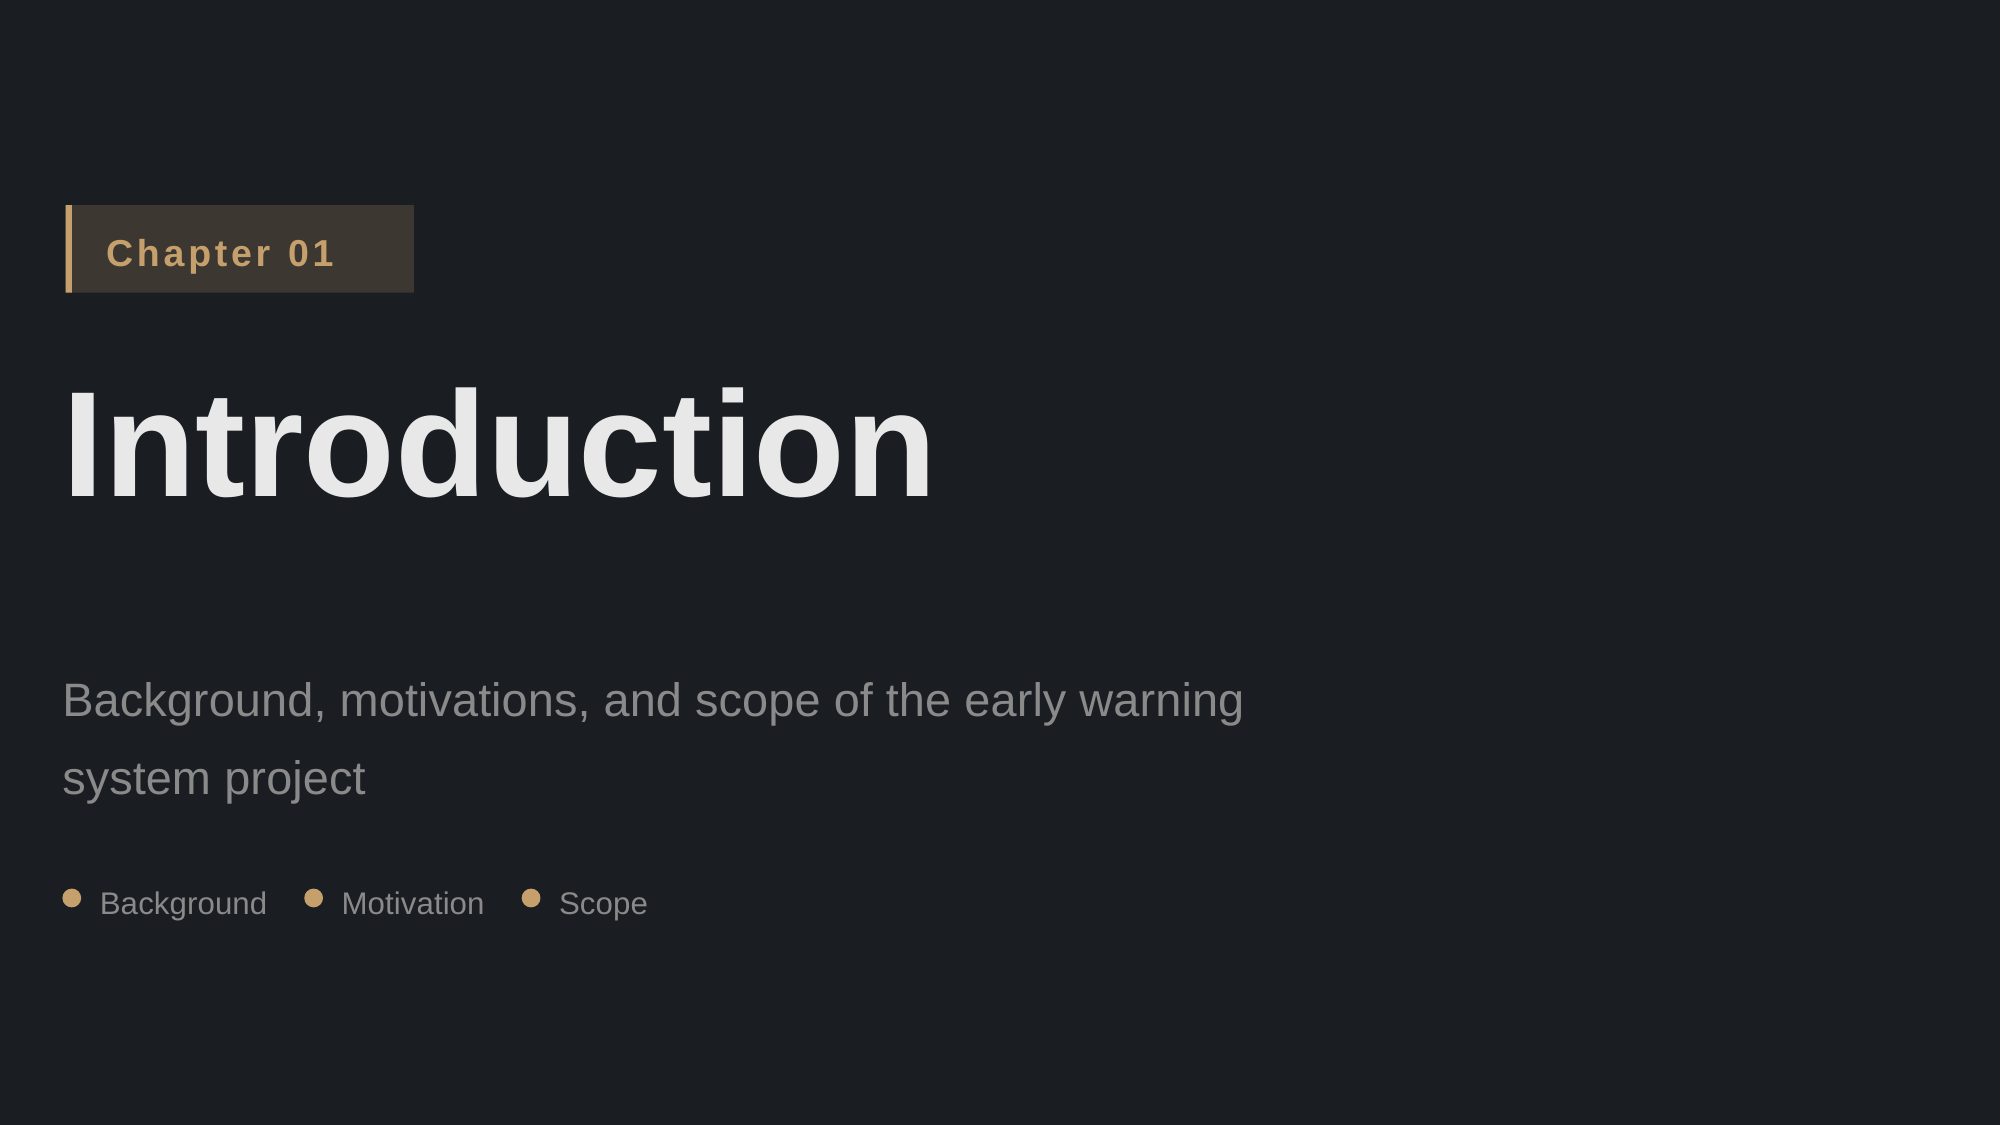

Chapter 01
Introduction
Background, motivations, and scope of the early warning system project
Background
Motivation
Scope